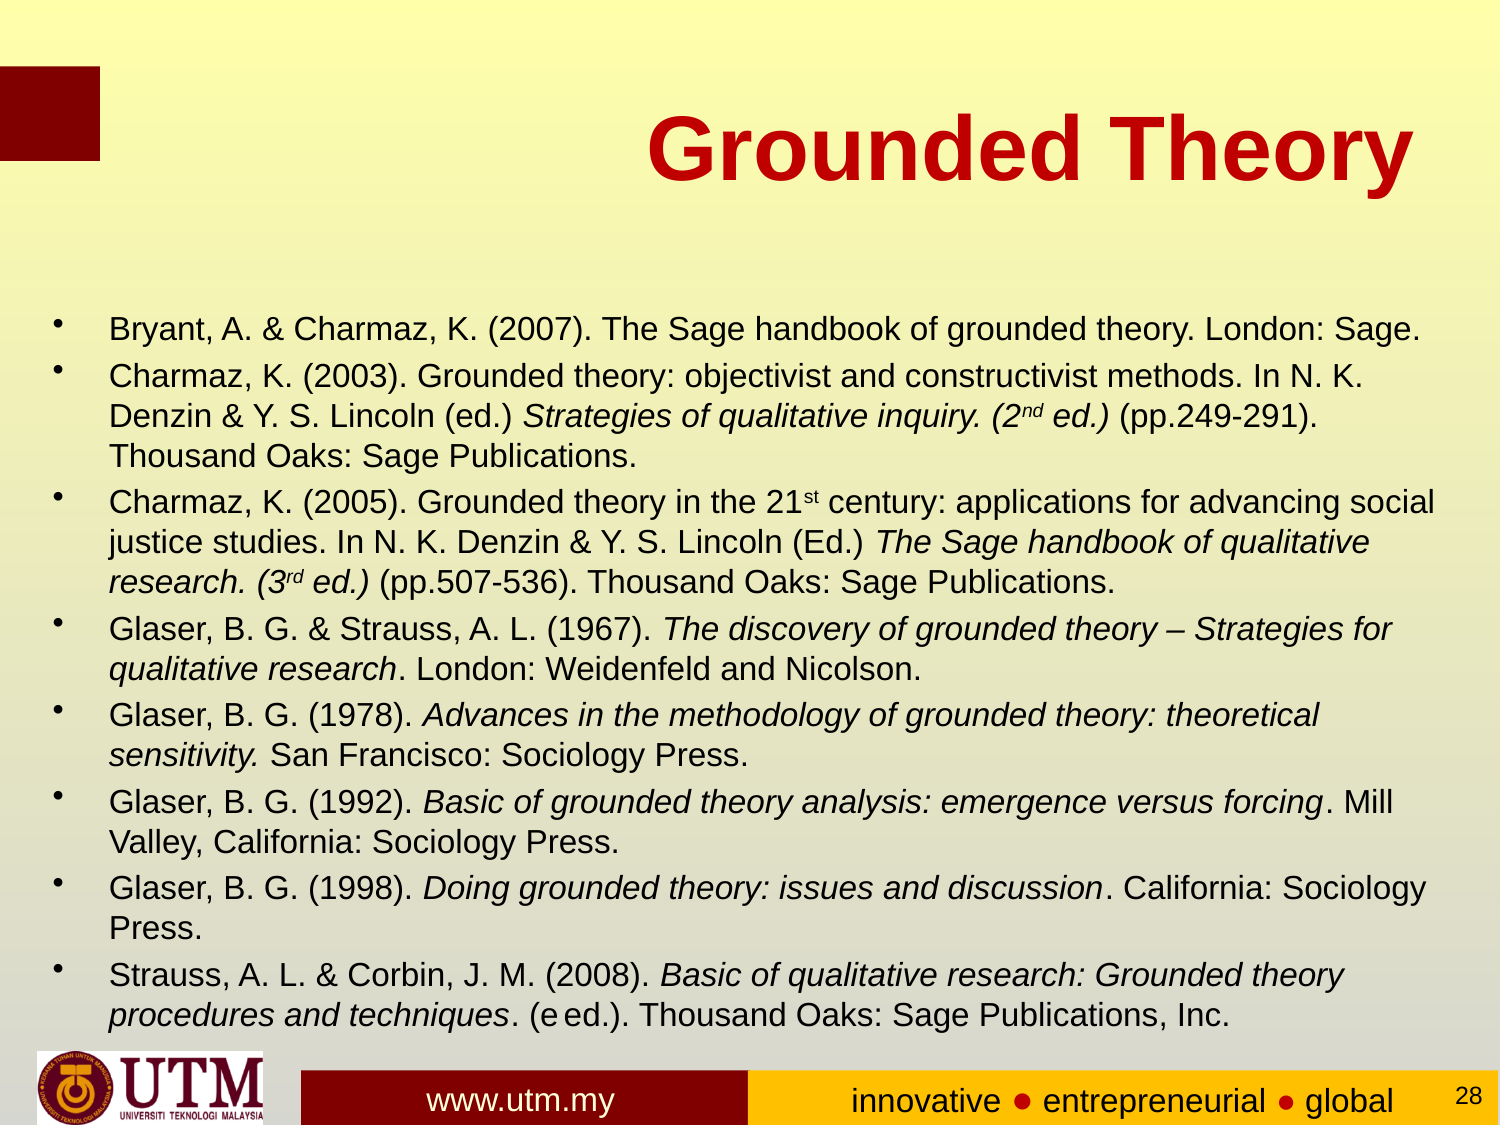

# Grounded Theory
Bryant, A. & Charmaz, K. (2007). The Sage handbook of grounded theory. London: Sage.
Charmaz, K. (2003). Grounded theory: objectivist and constructivist methods. In N. K. Denzin & Y. S. Lincoln (ed.) Strategies of qualitative inquiry. (2nd ed.) (pp.249-291). Thousand Oaks: Sage Publications.
Charmaz, K. (2005). Grounded theory in the 21st century: applications for advancing social justice studies. In N. K. Denzin & Y. S. Lincoln (Ed.) The Sage handbook of qualitative research. (3rd ed.) (pp.507-536). Thousand Oaks: Sage Publications.
Glaser, B. G. & Strauss, A. L. (1967). The discovery of grounded theory – Strategies for qualitative research. London: Weidenfeld and Nicolson.
Glaser, B. G. (1978). Advances in the methodology of grounded theory: theoretical sensitivity. San Francisco: Sociology Press.
Glaser, B. G. (1992). Basic of grounded theory analysis: emergence versus forcing. Mill Valley, California: Sociology Press.
Glaser, B. G. (1998). Doing grounded theory: issues and discussion. California: Sociology Press.
Strauss, A. L. & Corbin, J. M. (2008). Basic of qualitative research: Grounded theory procedures and techniques. (e ed.). Thousand Oaks: Sage Publications, Inc.